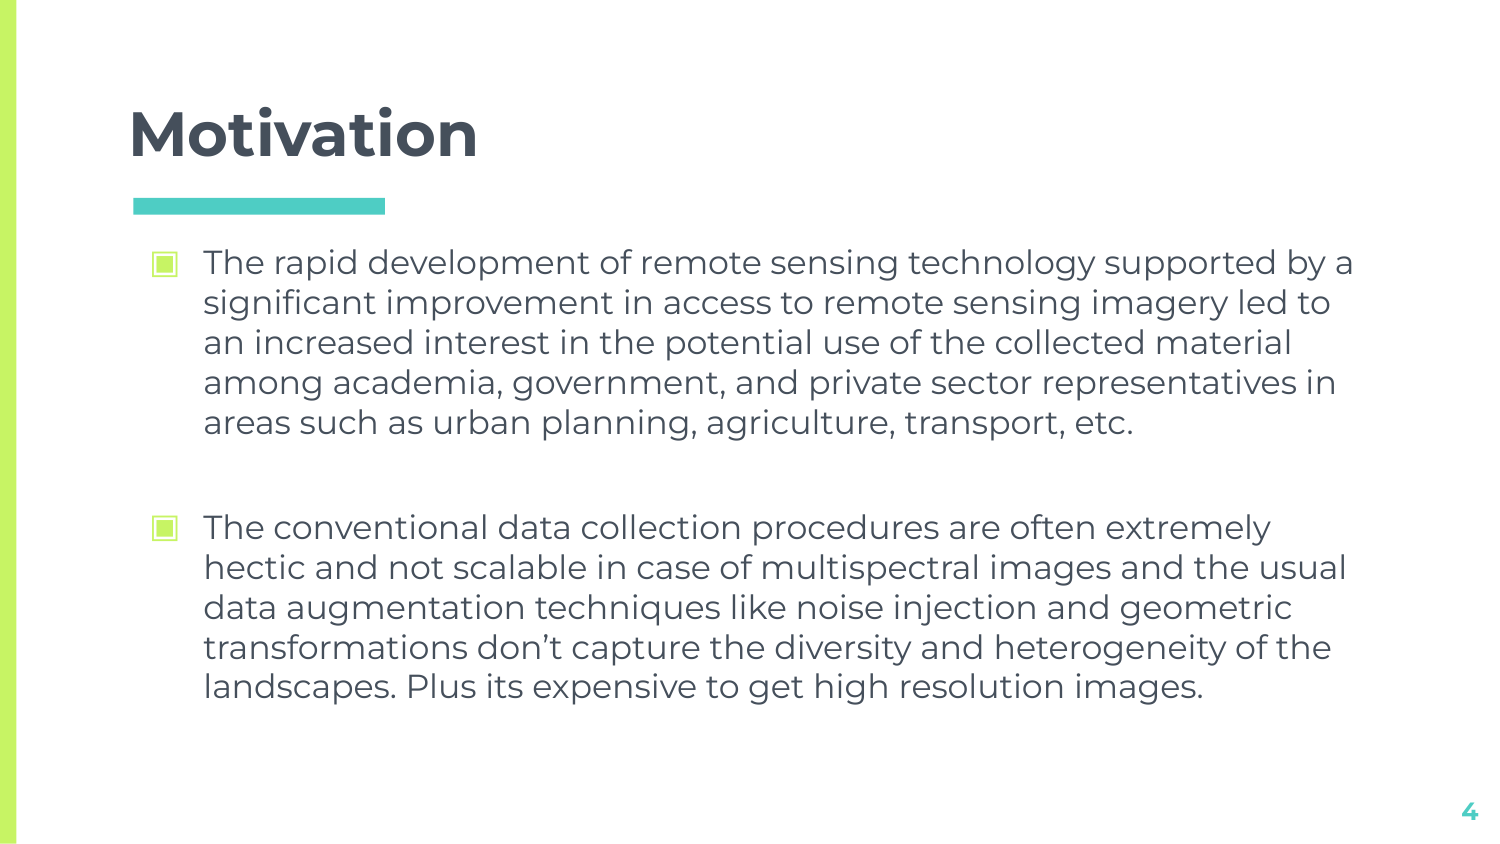

# Motivation
The rapid development of remote sensing technology supported by a significant improvement in access to remote sensing imagery led to an increased interest in the potential use of the collected material among academia, government, and private sector representatives in areas such as urban planning, agriculture, transport, etc.

The conventional data collection procedures are often extremely hectic and not scalable in case of multispectral images and the usual data augmentation techniques like noise injection and geometric transformations don’t capture the diversity and heterogeneity of the landscapes. Plus its expensive to get high resolution images.

4